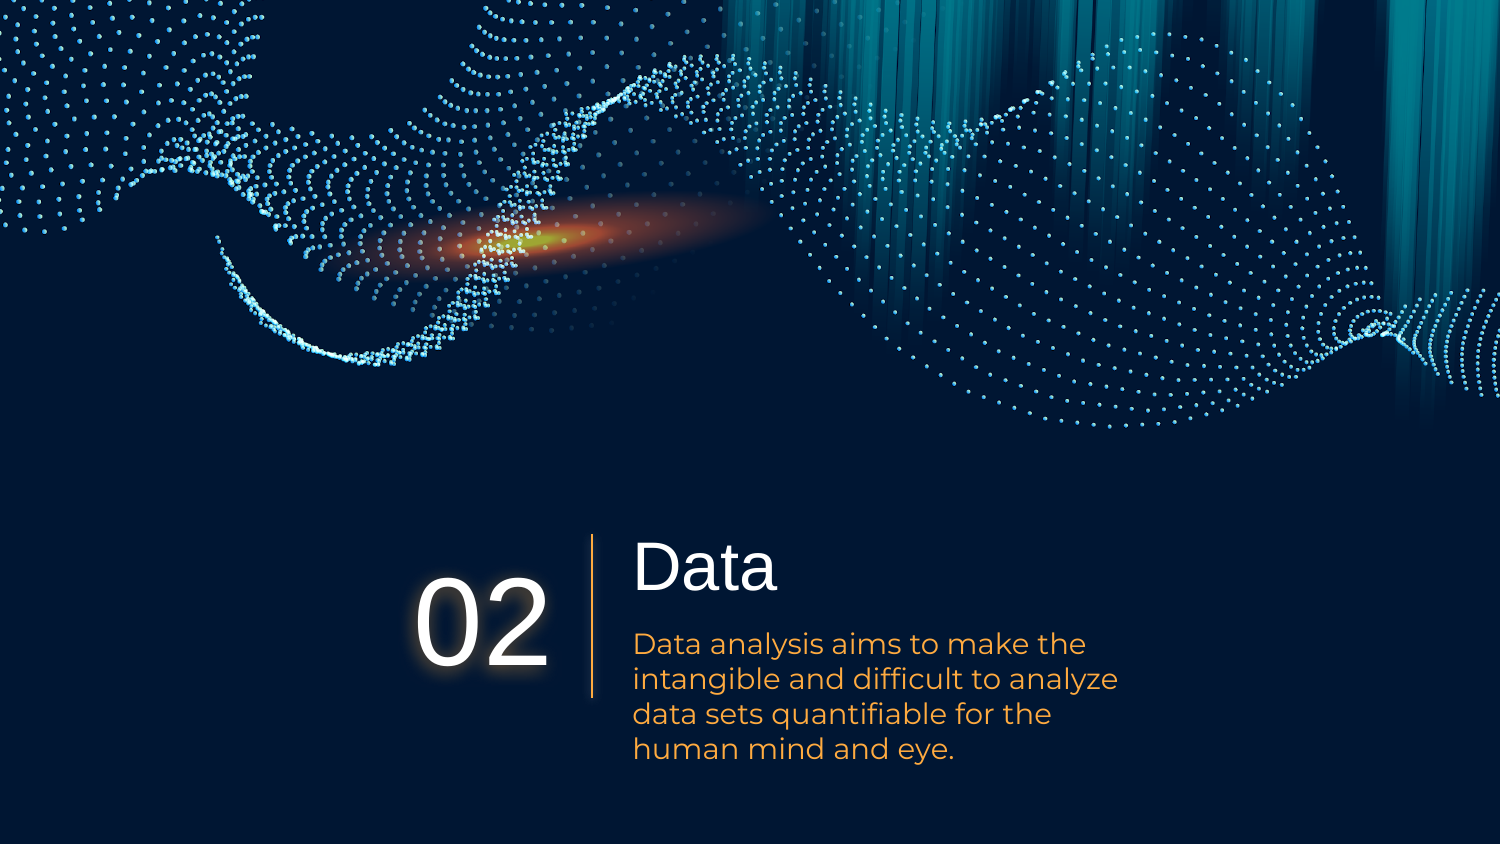

# Data
02
Data analysis aims to make the intangible and difficult to analyze data sets quantifiable for the human mind and eye.